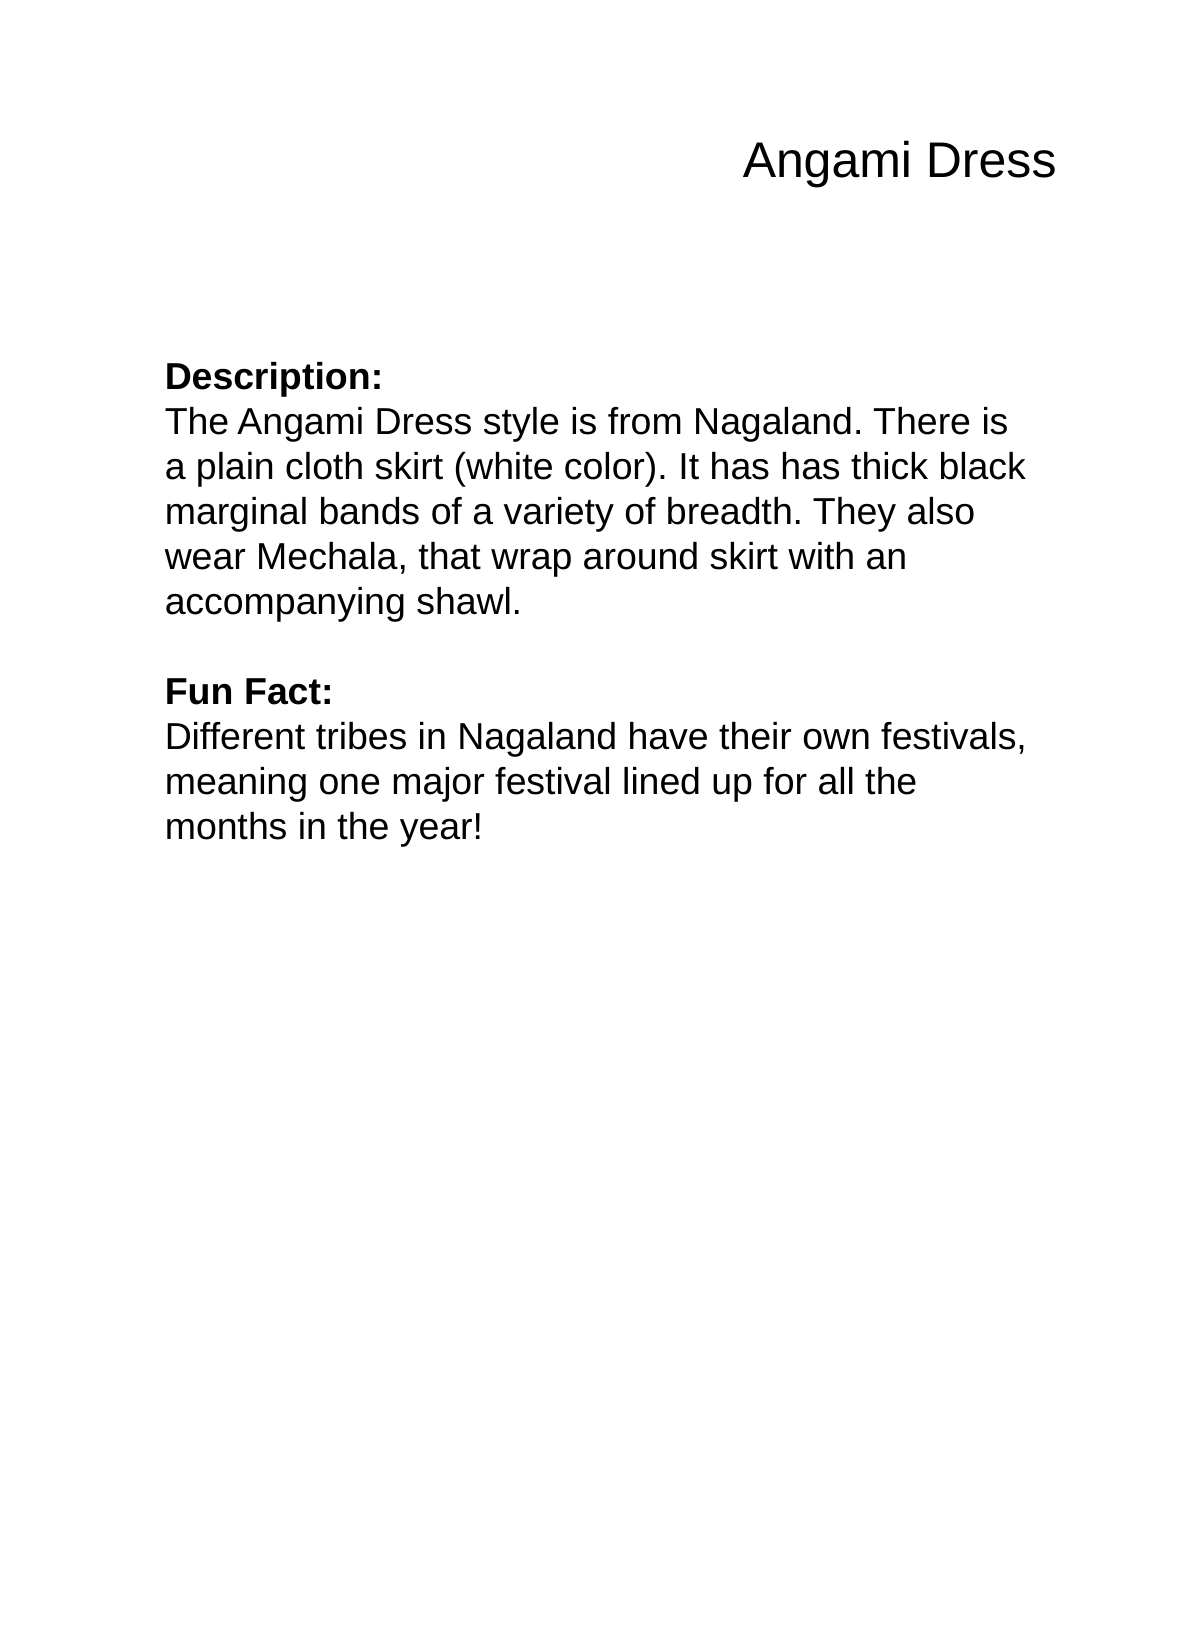

Angami Dress

Description:
The Angami Dress style is from Nagaland. There is a plain cloth skirt (white color). It has has thick black marginal bands of a variety of breadth. They also wear Mechala, that wrap around skirt with an accompanying shawl.
Fun Fact:
Different tribes in Nagaland have their own festivals, meaning one major festival lined up for all the months in the year!